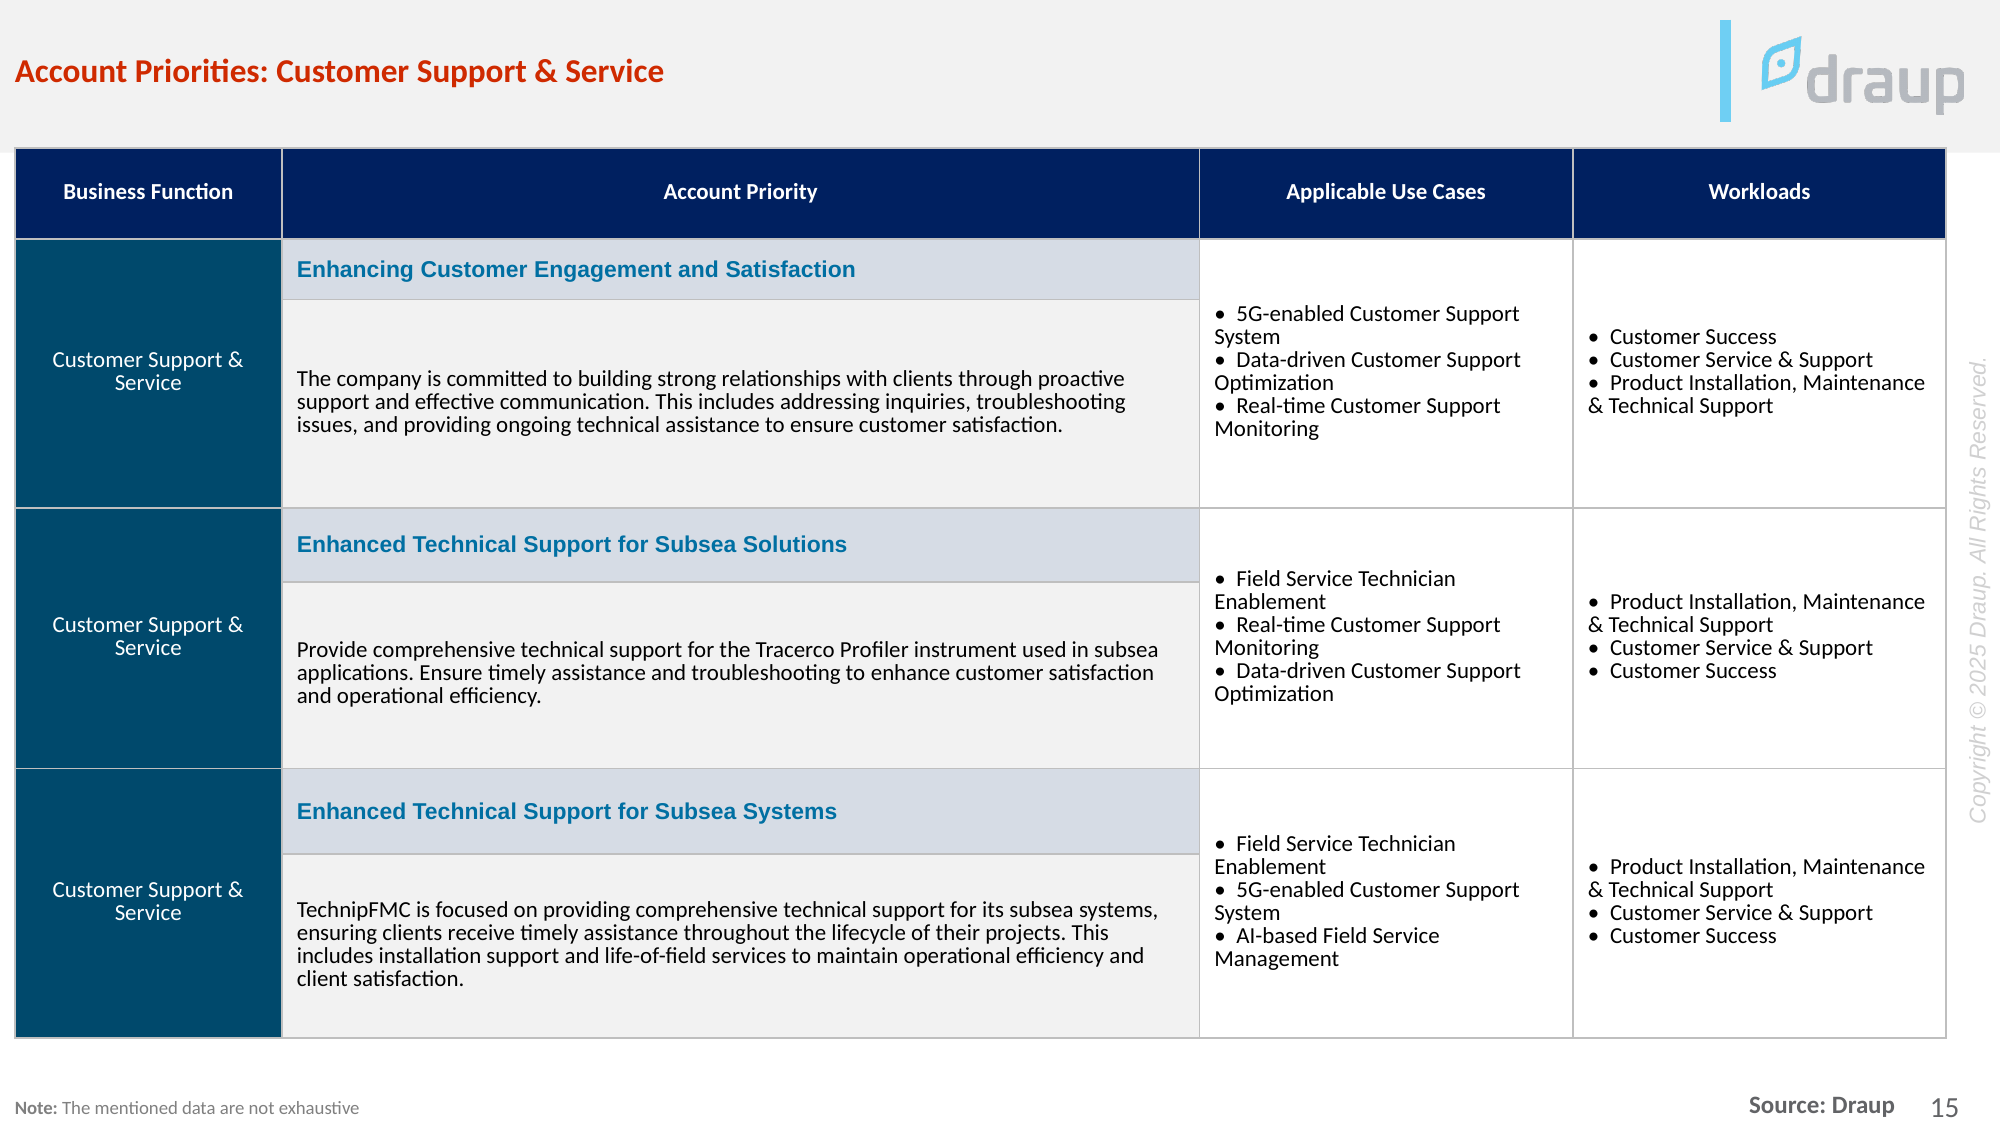

Account Priorities: Customer Support & Service
| Business Function | Account Priority | Applicable Use Cases | Workloads |
| --- | --- | --- | --- |
| Customer Support & Service | Enhancing Customer Engagement and Satisfaction | • 5G-enabled Customer Support System • Data-driven Customer Support Optimization • Real-time Customer Support Monitoring | • Customer Success • Customer Service & Support • Product Installation, Maintenance & Technical Support |
|  | The company is committed to building strong relationships with clients through proactive support and effective communication. This includes addressing inquiries, troubleshooting issues, and providing ongoing technical assistance to ensure customer satisfaction. |  |  |
| Customer Support & Service | Enhanced Technical Support for Subsea Solutions | • Field Service Technician Enablement • Real-time Customer Support Monitoring • Data-driven Customer Support Optimization | • Product Installation, Maintenance & Technical Support • Customer Service & Support • Customer Success |
|  | Provide comprehensive technical support for the Tracerco Profiler instrument used in subsea applications. Ensure timely assistance and troubleshooting to enhance customer satisfaction and operational efficiency. |  |  |
| Customer Support & Service | Enhanced Technical Support for Subsea Systems | • Field Service Technician Enablement • 5G-enabled Customer Support System • AI-based Field Service Management | • Product Installation, Maintenance & Technical Support • Customer Service & Support • Customer Success |
|  | TechnipFMC is focused on providing comprehensive technical support for its subsea systems, ensuring clients receive timely assistance throughout the lifecycle of their projects. This includes installation support and life-of-field services to maintain operational efficiency and client satisfaction. |  |  |
Note: The mentioned data are not exhaustive